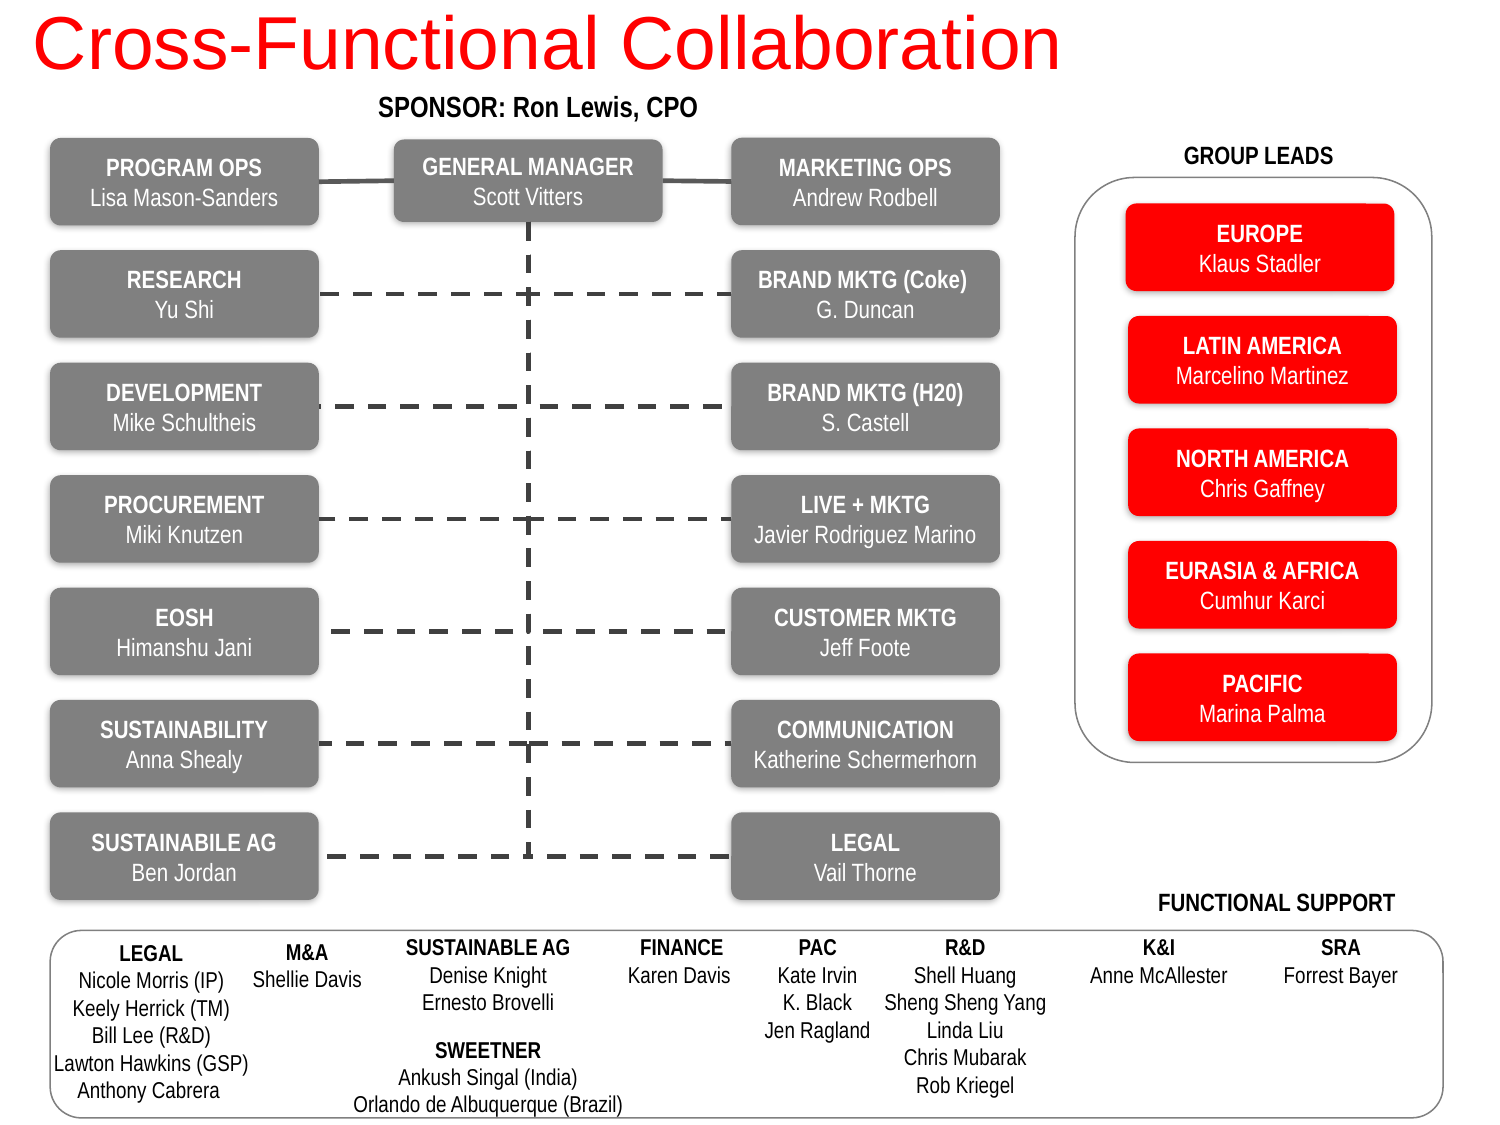

Cross-Functional Collaboration
SPONSOR: Ron Lewis, CPO
GROUP LEADS
MARKETING OPS
Andrew Rodbell
PROGRAM OPS
Lisa Mason-Sanders
GENERAL MANAGER
Scott Vitters

EUROPE
Klaus Stadler
RESEARCH
Yu Shi
BRAND MKTG (Coke)
G. Duncan
LATIN AMERICA
Marcelino Martinez
DEVELOPMENT
Mike Schultheis
BRAND MKTG (H20)
S. Castell
NORTH AMERICA
Chris Gaffney
PROCUREMENT
Miki Knutzen
LIVE + MKTG
Javier Rodriguez Marino
EURASIA & AFRICA
Cumhur Karci
EOSH
Himanshu Jani
CUSTOMER MKTG
Jeff Foote
PACIFIC
Marina Palma
SUSTAINABILITY
Anna Shealy
COMMUNICATION
Katherine Schermerhorn
SUSTAINABILE AG
Ben Jordan
LEGAL
Vail Thorne
FUNCTIONAL SUPPORT
SUSTAINABLE AG
Denise Knight
Ernesto Brovelli

SWEETNER
Ankush Singal (India)
Orlando de Albuquerque (Brazil)
FINANCE
Karen Davis
PAC
Kate Irvin
K. Black
Jen Ragland
R&D
Shell Huang
Sheng Sheng Yang
Linda Liu
Chris Mubarak
Rob Kriegel
K&I
Anne McAllester
SRA
Forrest Bayer
M&A
Shellie Davis

LEGAL
Nicole Morris (IP)
Keely Herrick (TM)
Bill Lee (R&D)
Lawton Hawkins (GSP)
Anthony Cabrera